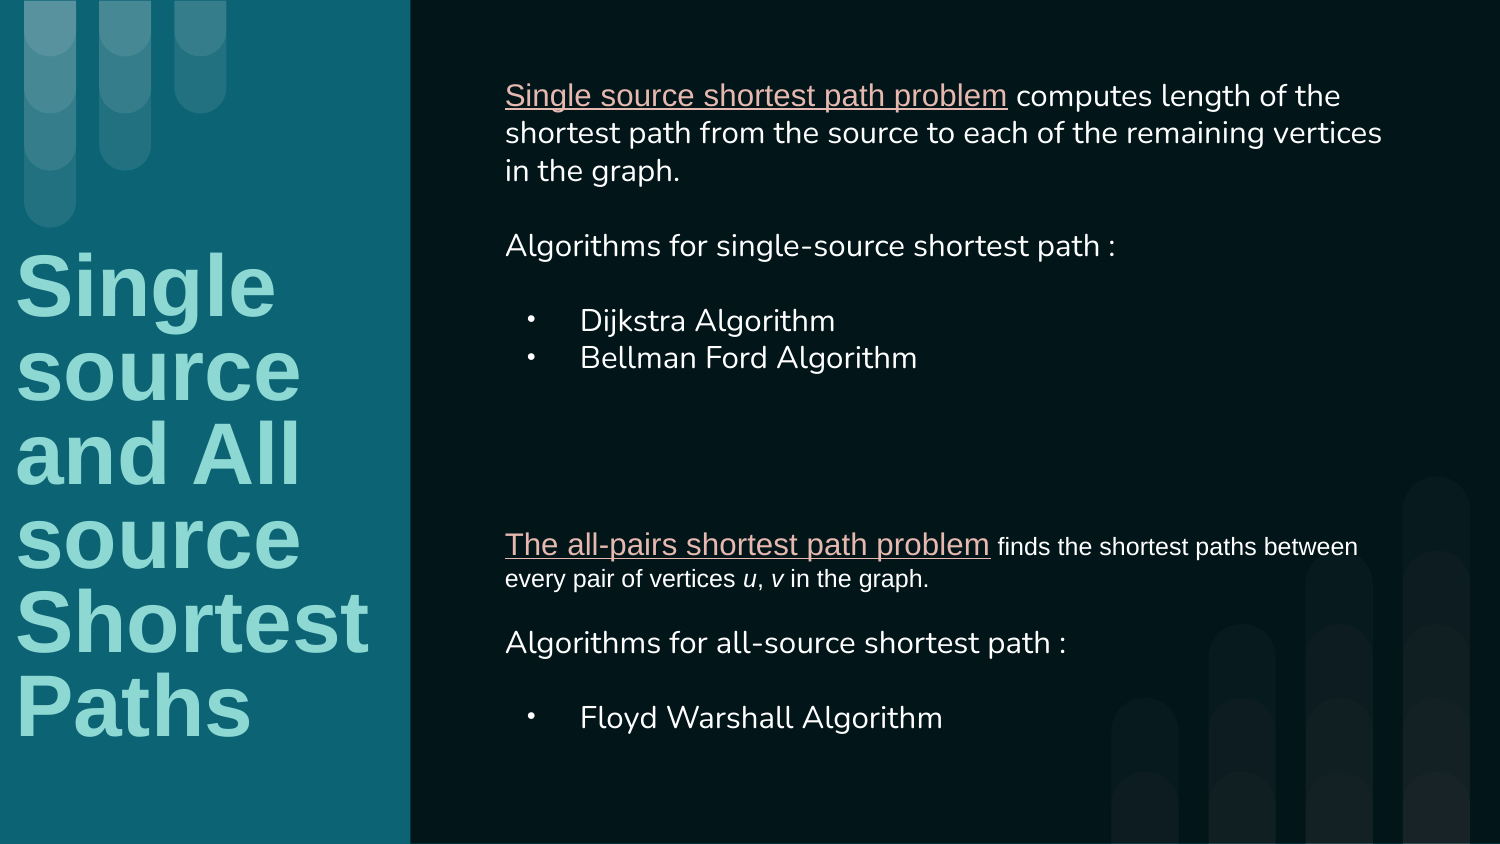

Single source shortest path problem computes length of the shortest path from the source to each of the remaining vertices in the graph.

Algorithms for single-source shortest path :

Dijkstra Algorithm
Bellman Ford Algorithm

The all-pairs shortest path problem finds the shortest paths between every pair of vertices u, v in the graph.

Algorithms for all-source shortest path :

Floyd Warshall Algorithm

# Single source and All source Shortest Paths